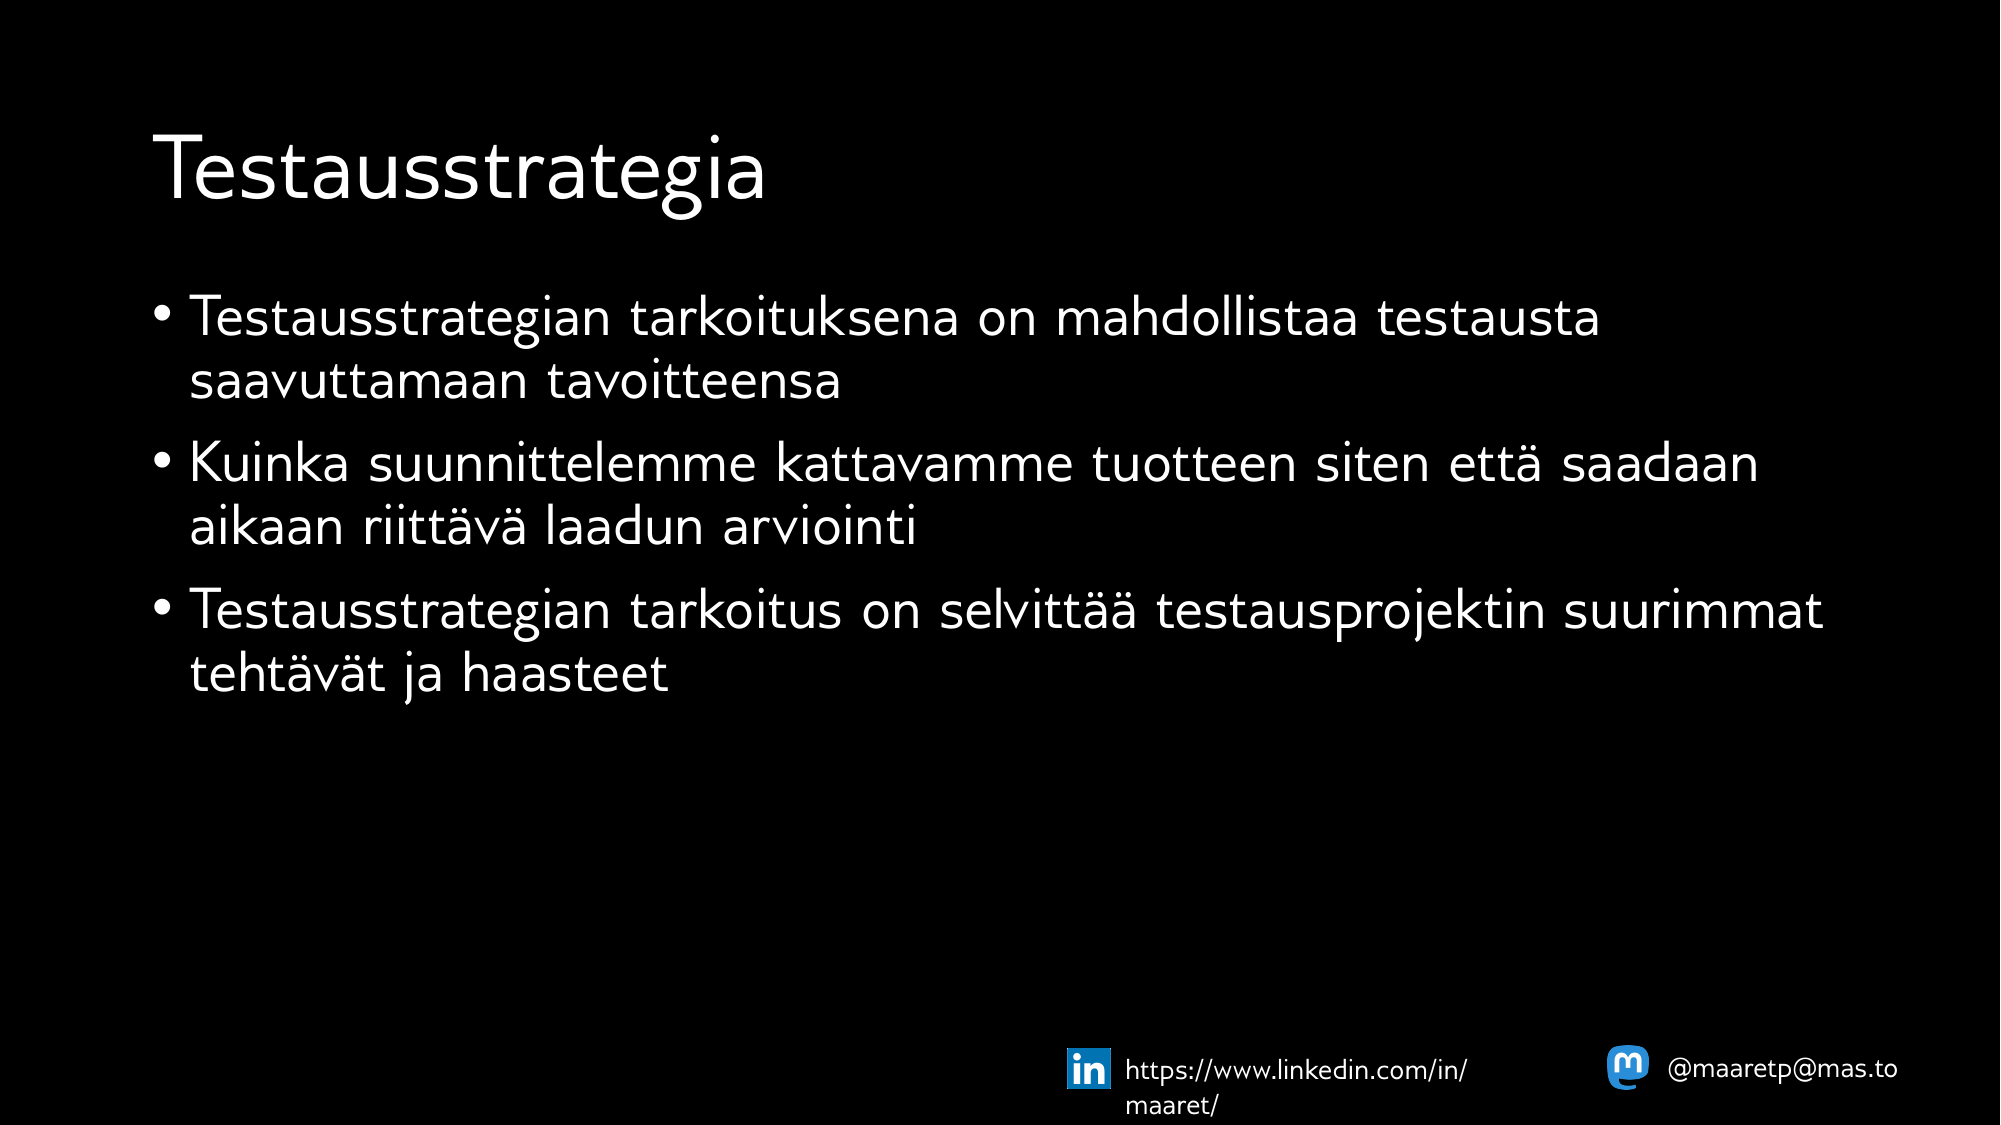

# Testausstrategia
Testausstrategian tarkoituksena on mahdollistaa testausta saavuttamaan tavoitteensa
Kuinka suunnittelemme kattavamme tuotteen siten että saadaan aikaan riittävä laadun arviointi
Testausstrategian tarkoitus on selvittää testausprojektin suurimmat tehtävät ja haasteet